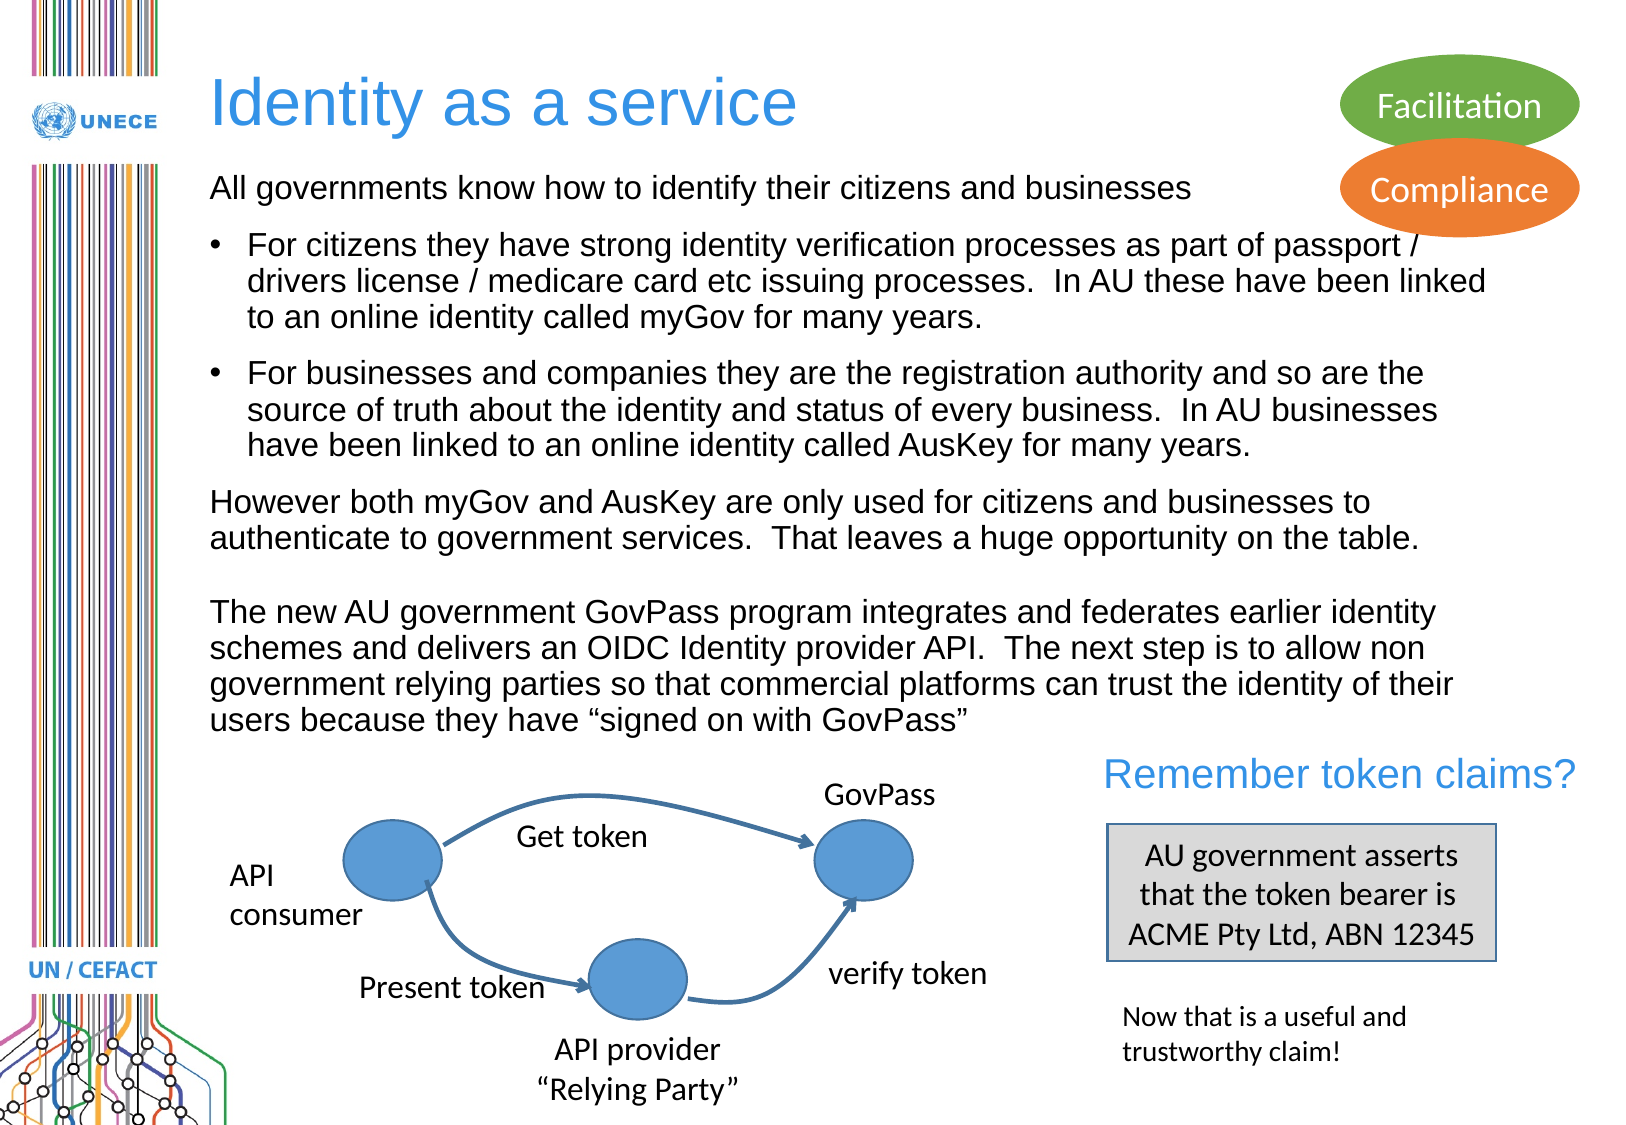

Facilitation
# Identity as a service
Compliance
All governments know how to identify their citizens and businesses
For citizens they have strong identity verification processes as part of passport / drivers license / medicare card etc issuing processes.  In AU these have been linked to an online identity called myGov for many years.
For businesses and companies they are the registration authority and so are the source of truth about the identity and status of every business.  In AU businesses have been linked to an online identity called AusKey for many years.
However both myGov and AusKey are only used for citizens and businesses to authenticate to government services.  That leaves a huge opportunity on the table.
The new AU government GovPass program integrates and federates earlier identity schemes and delivers an OIDC Identity provider API.  The next step is to allow non government relying parties so that commercial platforms can trust the identity of their users because they have “signed on with GovPass”
Remember token claims?
GovPass

Get token

API consumer

verify token

Present token
API provider
“Relying Party”
AU government asserts that the token bearer is  ACME Pty Ltd, ABN 12345
Now that is a useful and trustworthy claim!